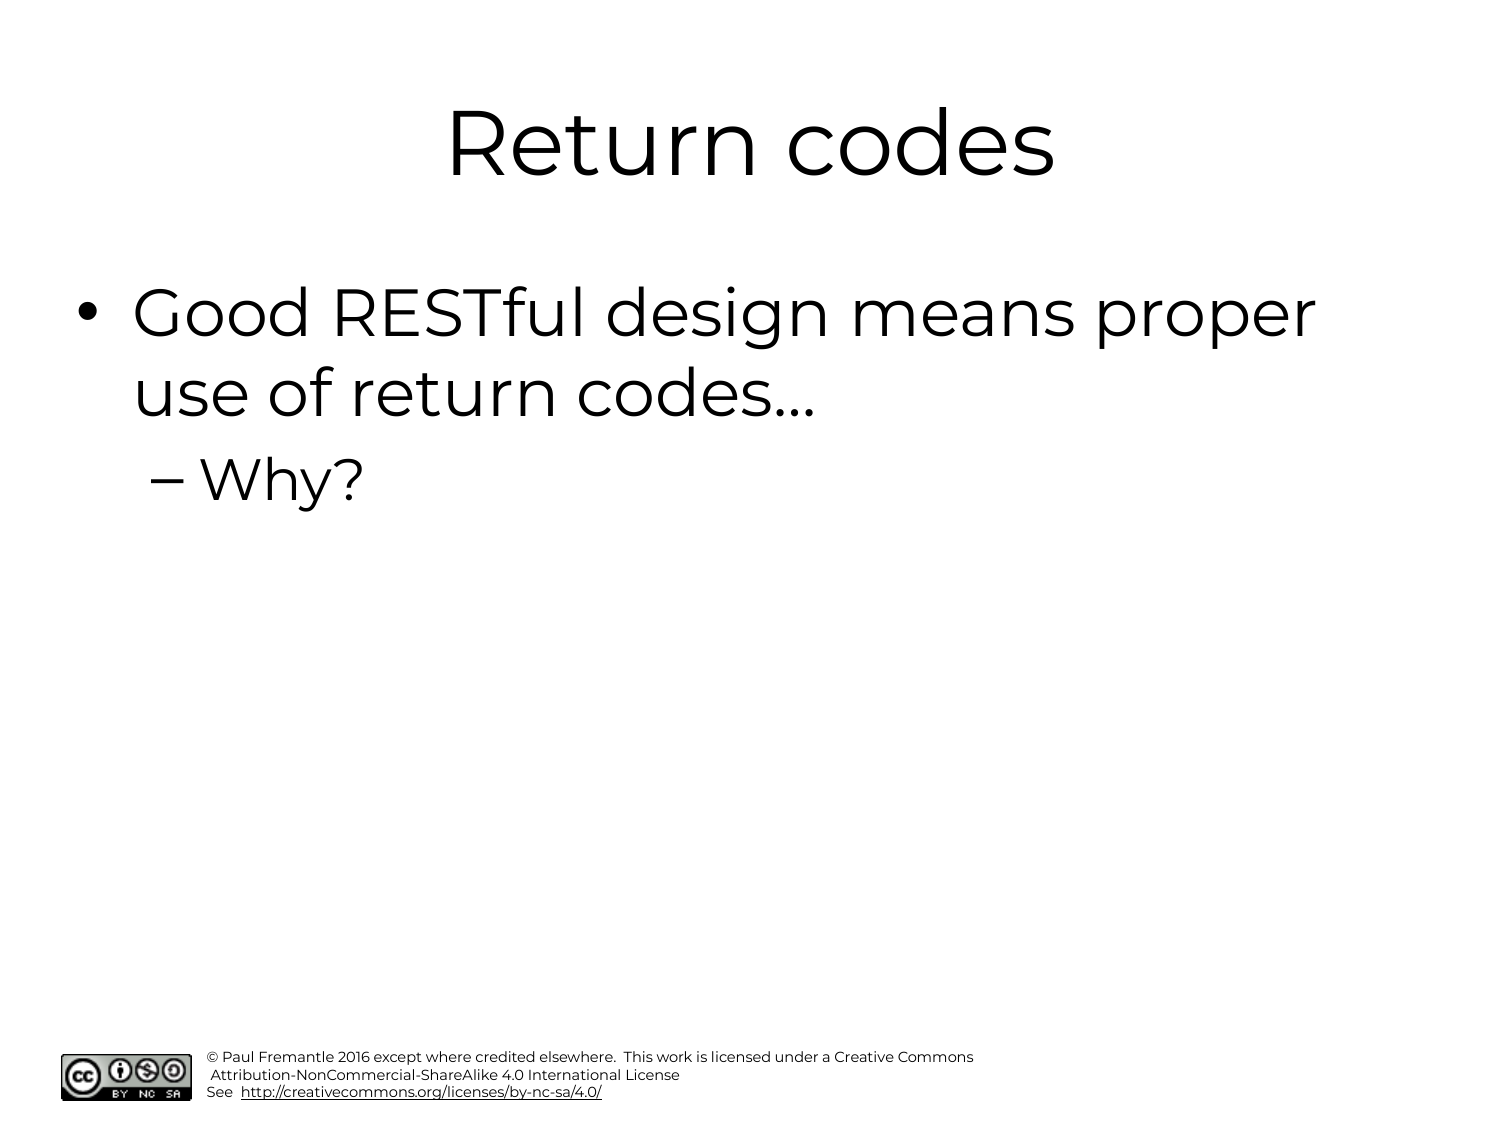

# Return codes
Good RESTful design means proper use of return codes…
Why?